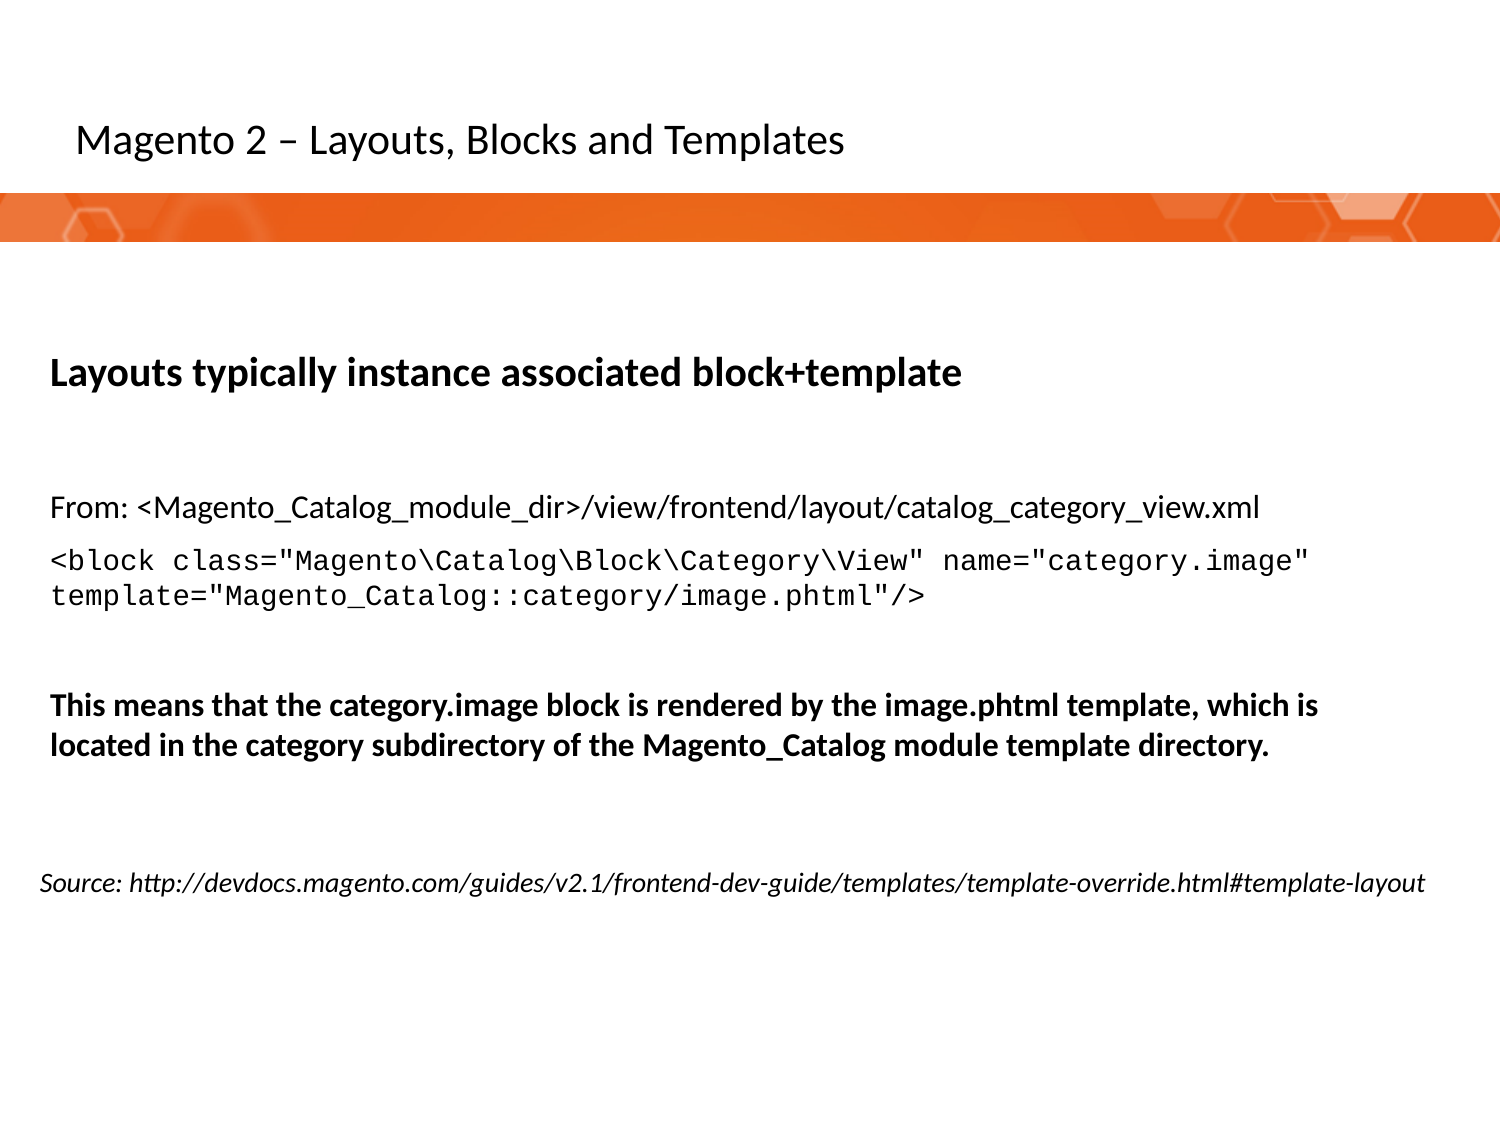

# Magento 2 – Layouts, Blocks and Templates
Layouts typically instance associated block+template

From: <Magento_Catalog_module_dir>/view/frontend/layout/catalog_category_view.xml
<block class="Magento\Catalog\Block\Category\View" name="category.image" template="Magento_Catalog::category/image.phtml"/>

This means that the category.image block is rendered by the image.phtml template, which is located in the category subdirectory of the Magento_Catalog module template directory.

Source: http://devdocs.magento.com/guides/v2.1/frontend-dev-guide/templates/template-override.html#template-layout